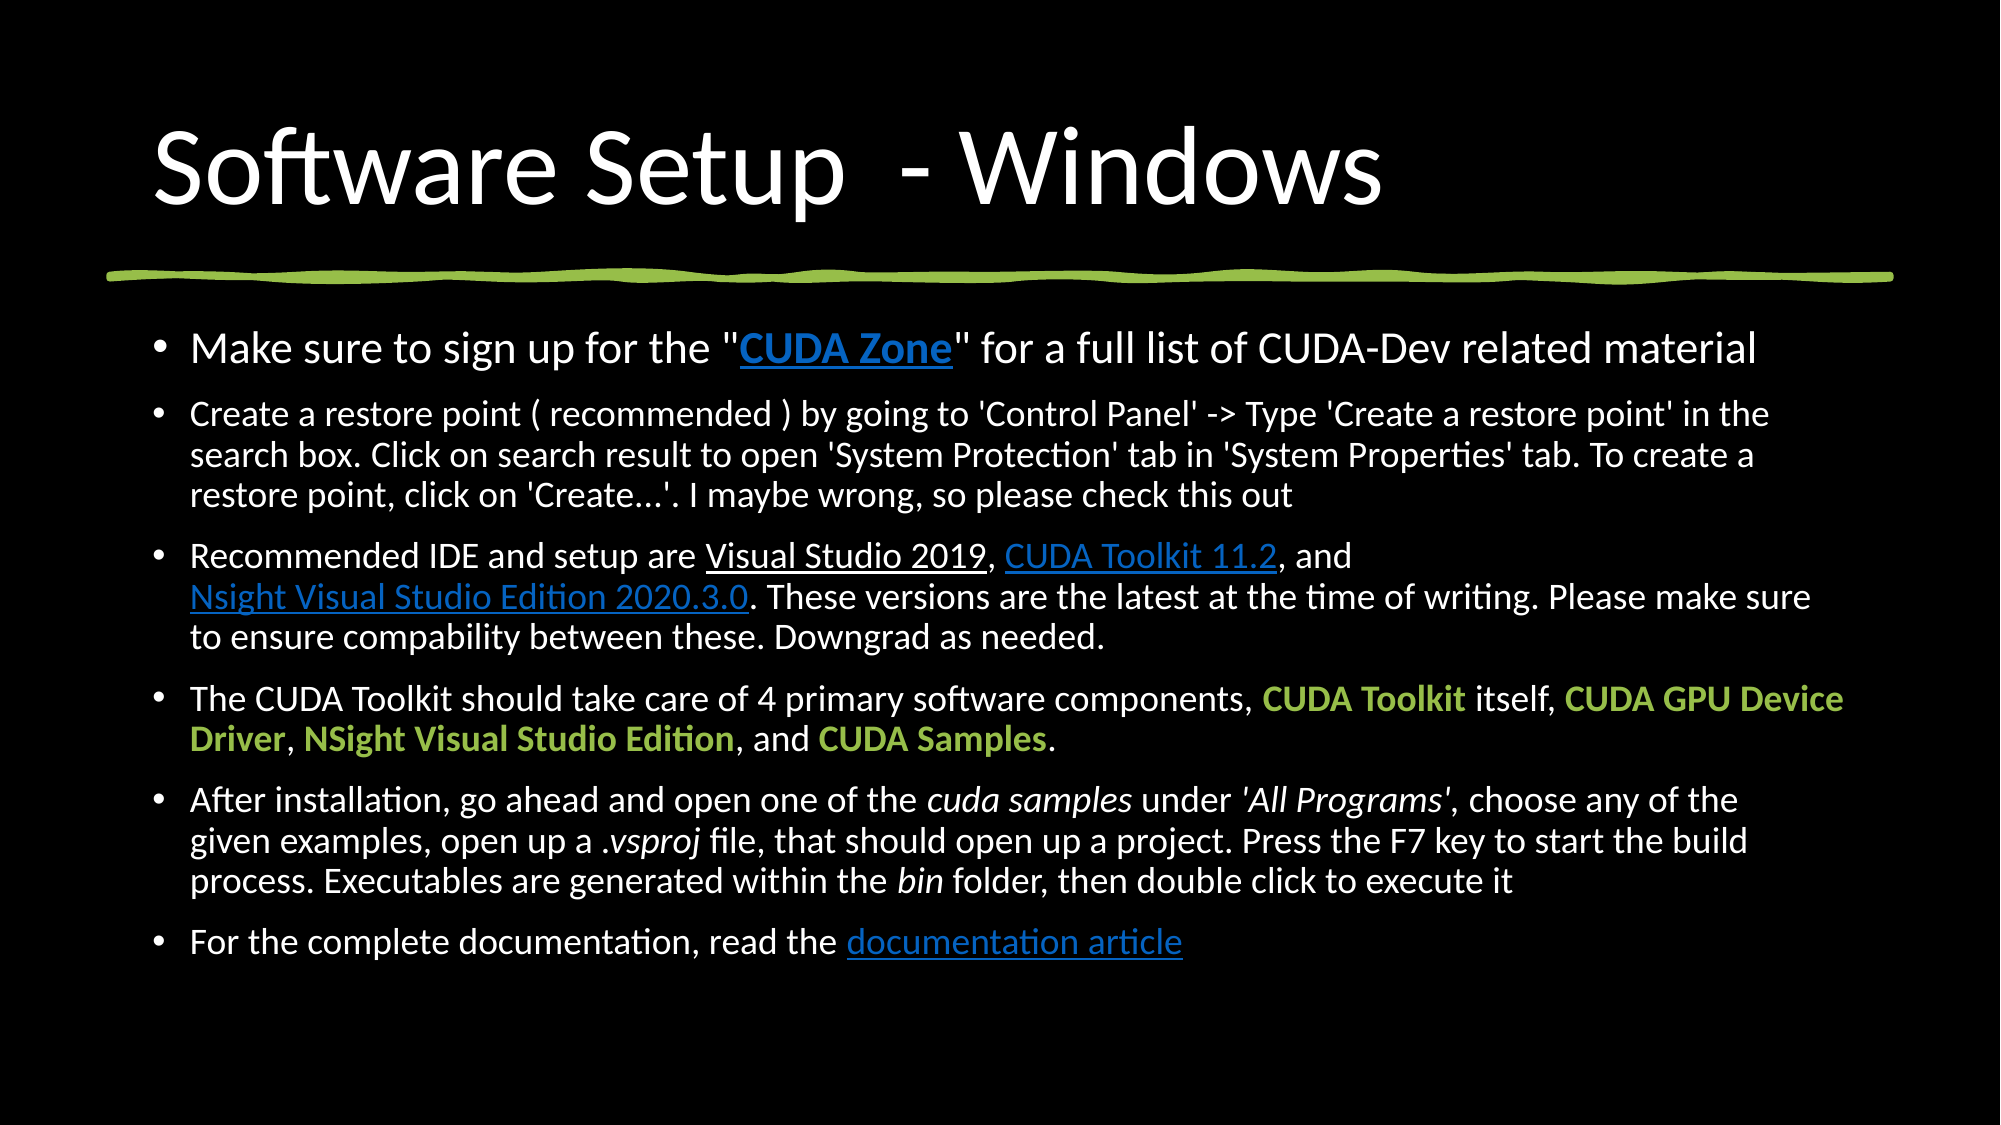

# Software Setup  - Windows

Make sure to sign up for the "CUDA Zone" for a full list of CUDA-Dev related material
Create a restore point ( recommended ) by going to 'Control Panel' -> Type 'Create a restore point' in the search box. Click on search result to open 'System Protection' tab in 'System Properties' tab. To create a restore point, click on 'Create...'. I maybe wrong, so please check this out
Recommended IDE and setup are Visual Studio 2019, CUDA Toolkit 11.2, and Nsight Visual Studio Edition 2020.3.0. These versions are the latest at the time of writing. Please make sure to ensure compability between these. Downgrad as needed.
The CUDA Toolkit should take care of 4 primary software components, CUDA Toolkit itself, CUDA GPU Device Driver, NSight Visual Studio Edition, and CUDA Samples.
After installation, go ahead and open one of the cuda samples under 'All Programs', choose any of the given examples, open up a .vsproj file, that should open up a project. Press the F7 key to start the build process. Executables are generated within the bin folder, then double click to execute it
For the complete documentation, read the documentation article